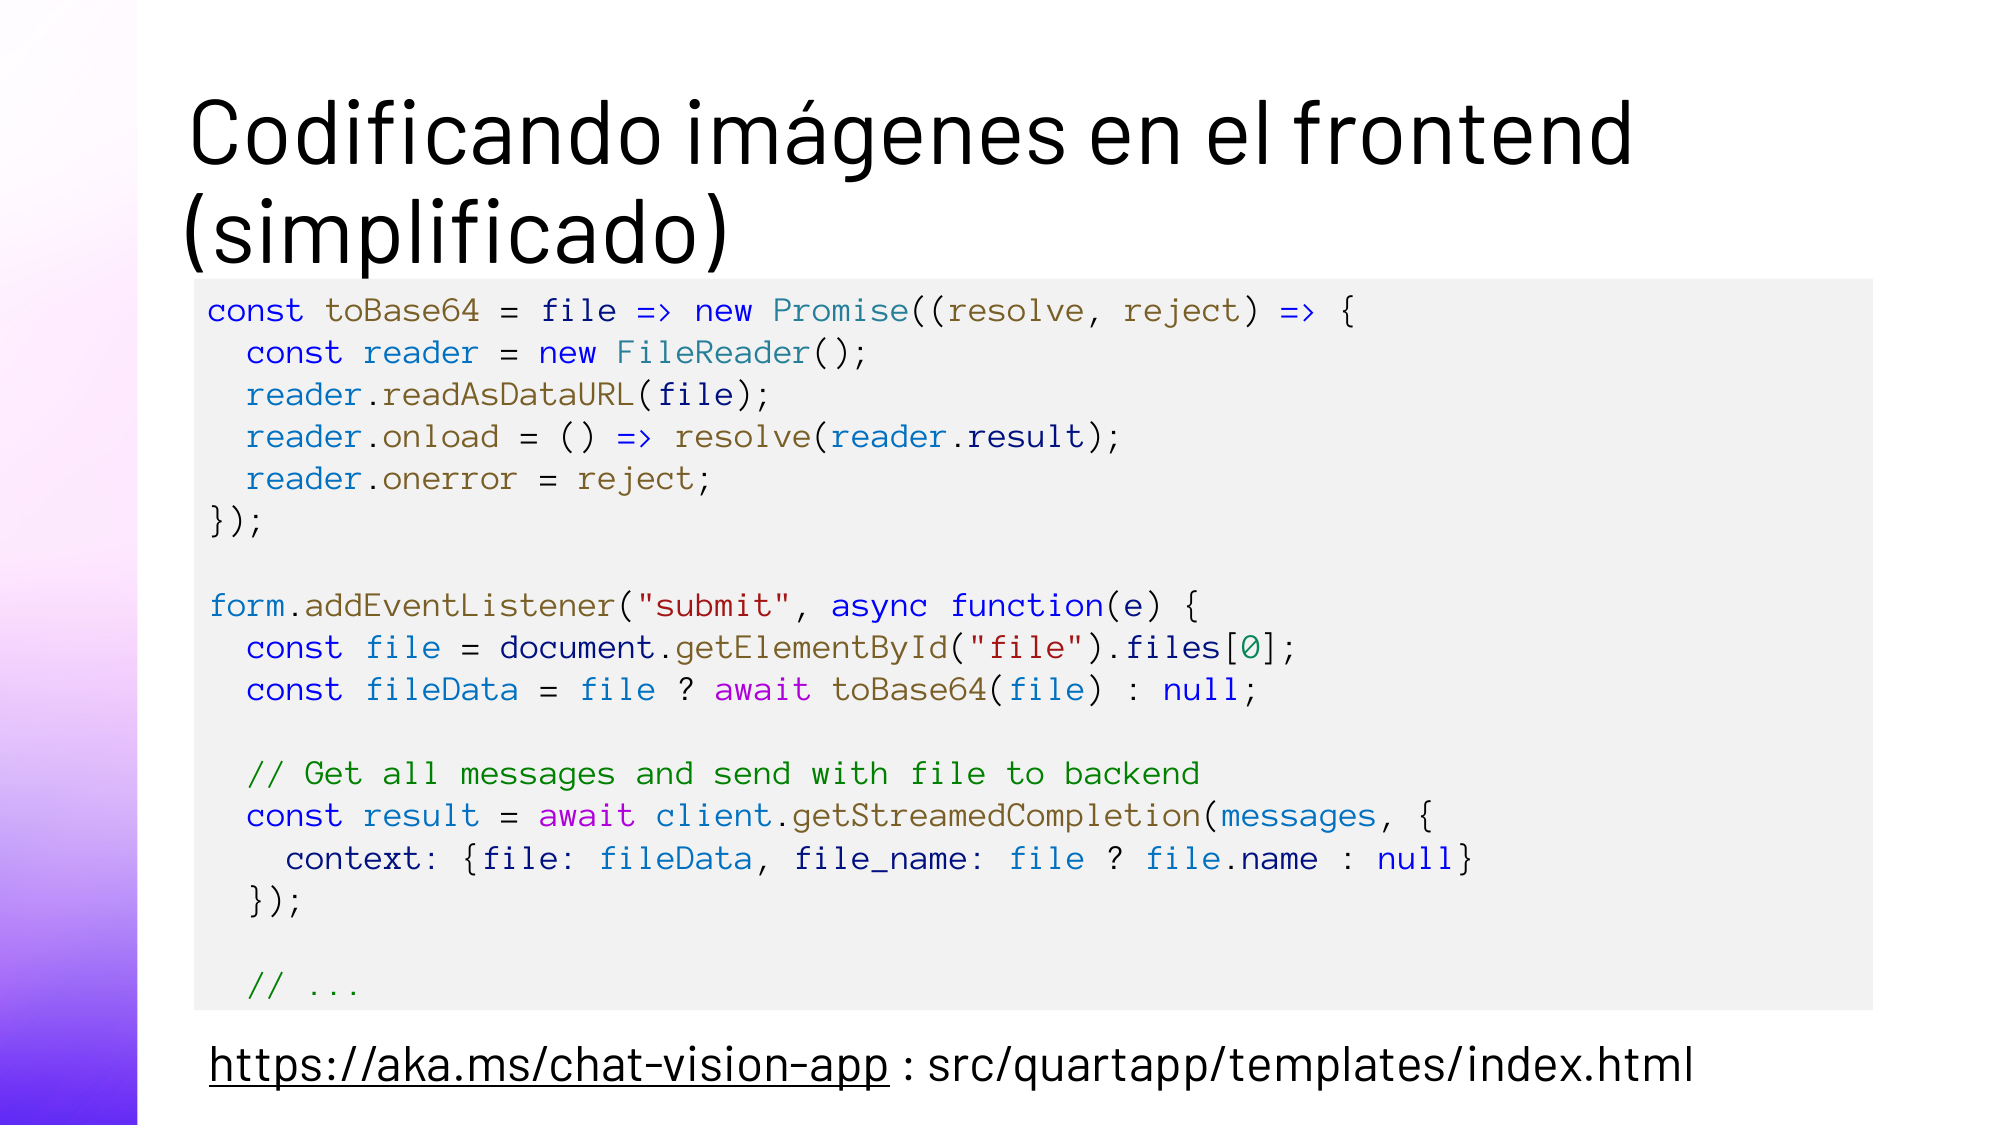

# Codificando imágenes en el frontend (simplificado)
const toBase64 = file => new Promise((resolve, reject) => {
  const reader = new FileReader();
  reader.readAsDataURL(file);
  reader.onload = () => resolve(reader.result);
  reader.onerror = reject;
});

form.addEventListener("submit", async function(e) {
  const file = document.getElementById("file").files[0];
  const fileData = file ? await toBase64(file) : null;

  // Get all messages and send with file to backend
  const result = await client.getStreamedCompletion(messages, {
    context: {file: fileData, file_name: file ? file.name : null}
  });

  // ...
https://aka.ms/chat-vision-app : src/quartapp/templates/index.html